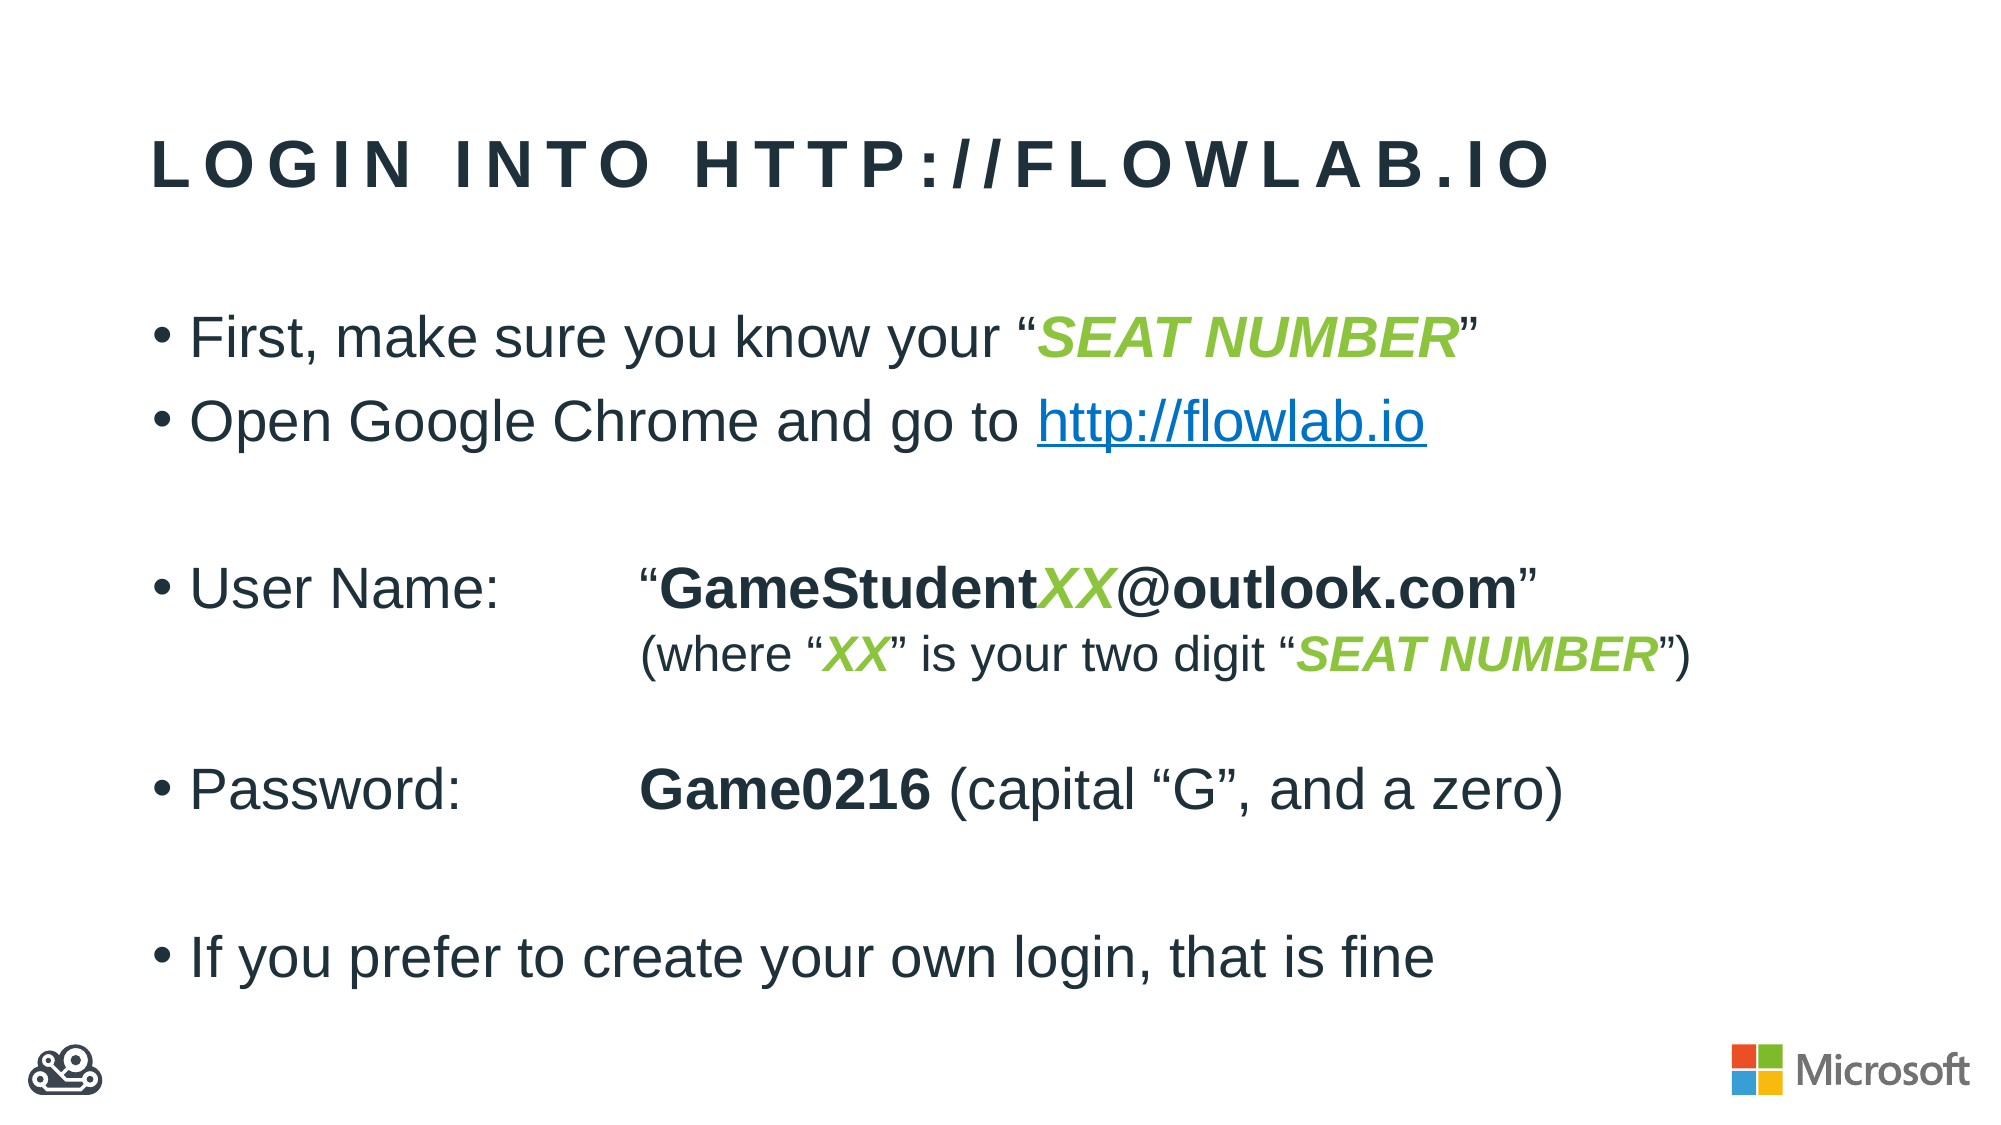

# LOGIN into http://flowlab.io
First, make sure you know your “SEAT NUMBER”
Open Google Chrome and go to http://flowlab.io

User Name:	“GameStudentXX@outlook.com”
			(where “XX” is your two digit “SEAT NUMBER”)
Password:		Game0216 (capital “G”, and a zero)

If you prefer to create your own login, that is fine